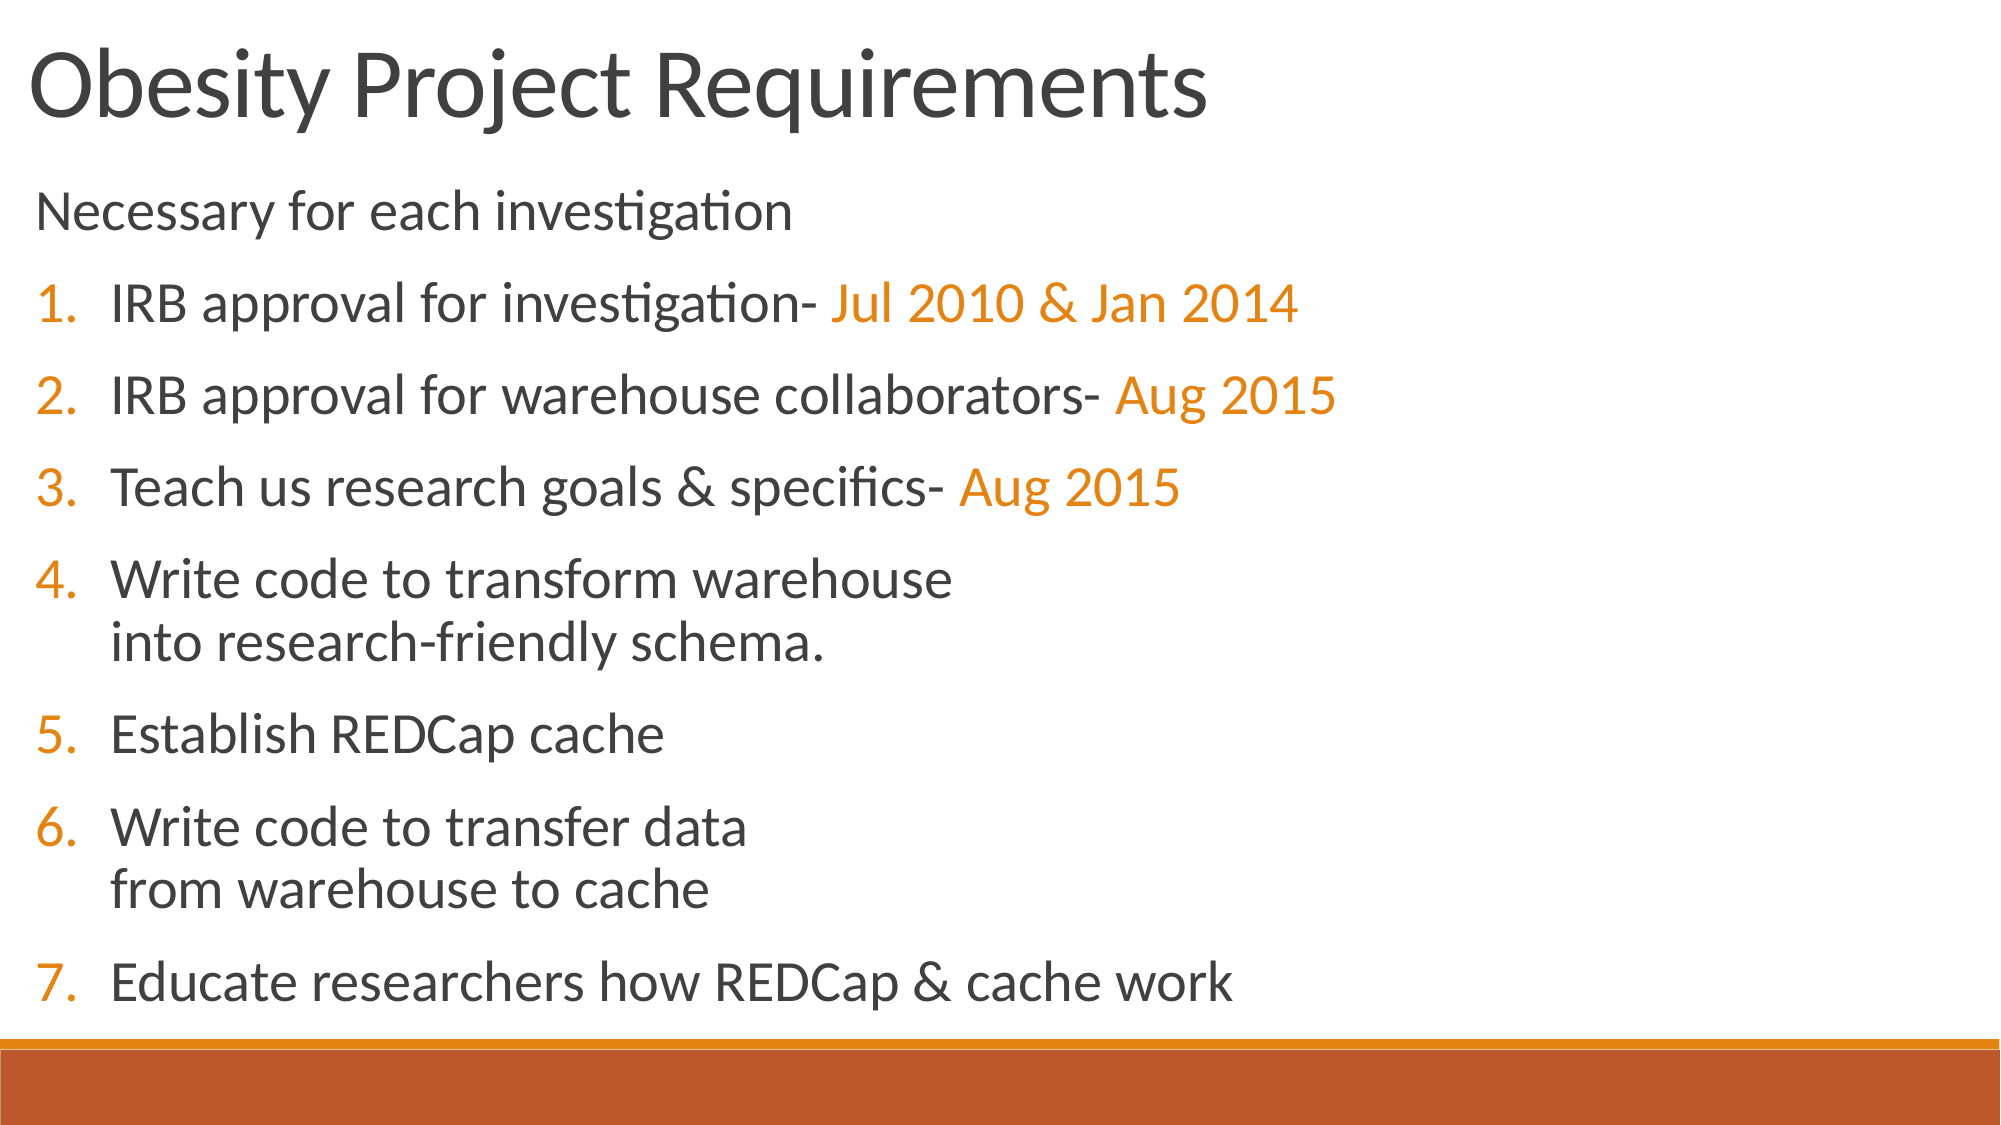

Obesity Project Requirements
Necessary for each investigation
IRB approval for investigation- Jul 2010 & Jan 2014
IRB approval for warehouse collaborators- Aug 2015
Teach us research goals & specifics- Aug 2015
Write code to transform warehouse
into research-friendly schema.
Establish REDCap cache
Write code to transfer data
from warehouse to cache
Educate researchers how REDCap & cache work